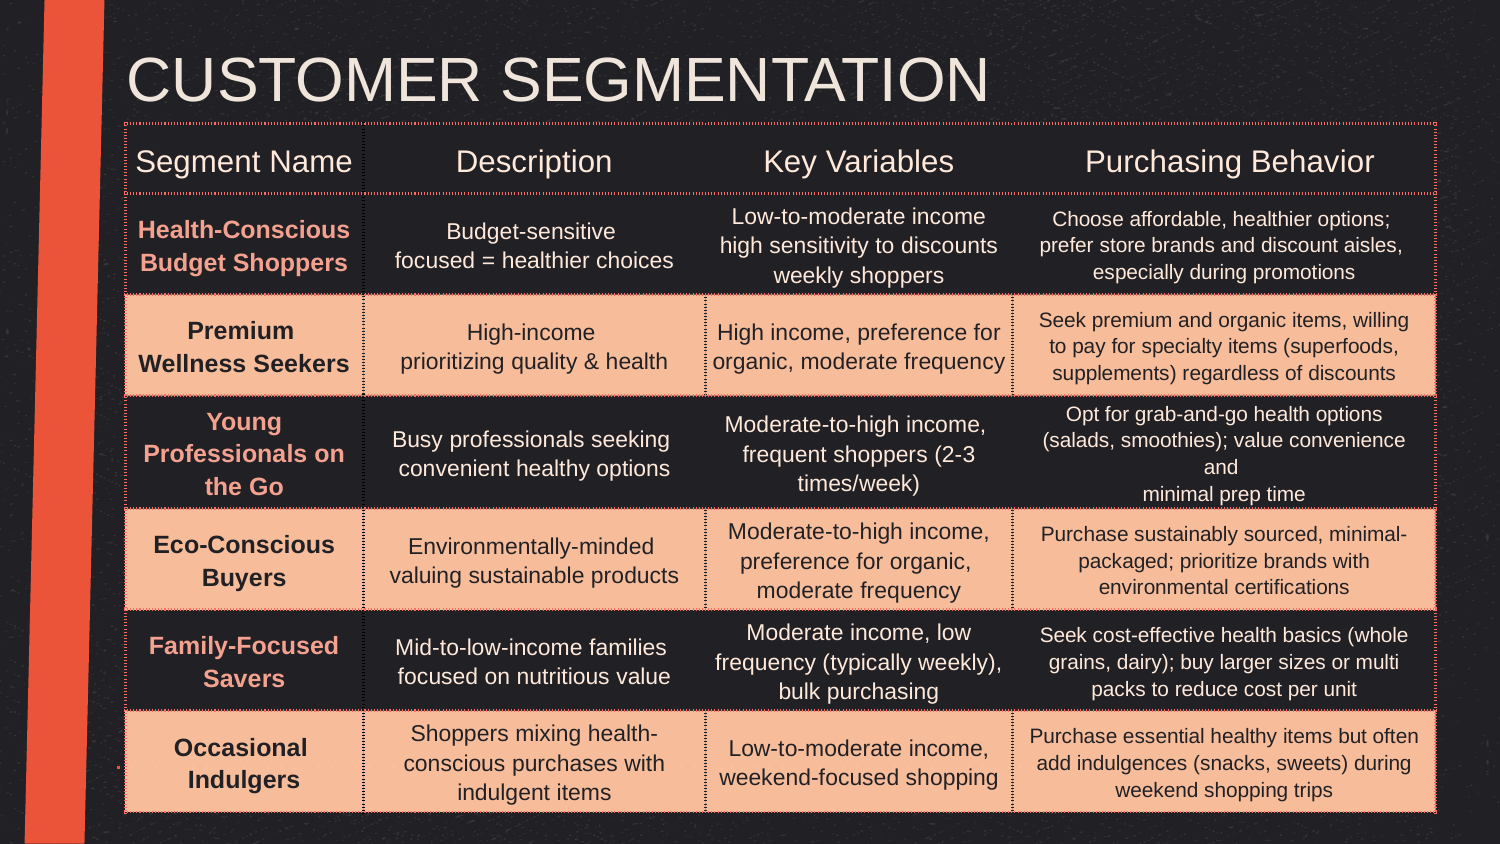

# CUSTOMER SEGMENTATION
| Segment Name | Description | Key Variables | Purchasing Behavior |
| --- | --- | --- | --- |
| Health-Conscious Budget Shoppers | Budget-sensitive focused = healthier choices | Low-to-moderate income high sensitivity to discounts weekly shoppers | Choose affordable, healthier options; prefer store brands and discount aisles, especially during promotions |
| Premium Wellness Seekers | High-income prioritizing quality & health | High income, preference for organic, moderate frequency | Seek premium and organic items, willing to pay for specialty items (superfoods, supplements) regardless of discounts |
| Young Professionals on the Go | Busy professionals seeking convenient healthy options | Moderate-to-high income, frequent shoppers (2-3 times/week) | Opt for grab-and-go health options (salads, smoothies); value convenience and minimal prep time |
| Eco-Conscious Buyers | Environmentally-minded valuing sustainable products | Moderate-to-high income, preference for organic, moderate frequency | Purchase sustainably sourced, minimal-packaged; prioritize brands with environmental certifications |
| Family-Focused Savers | Mid-to-low-income families focused on nutritious value | Moderate income, low frequency (typically weekly), bulk purchasing | Seek cost-effective health basics (whole grains, dairy); buy larger sizes or multi packs to reduce cost per unit |
| Occasional Indulgers | Shoppers mixing health-conscious purchases with indulgent items | Low-to-moderate income, weekend-focused shopping | Purchase essential healthy items but often add indulgences (snacks, sweets) during weekend shopping trips |